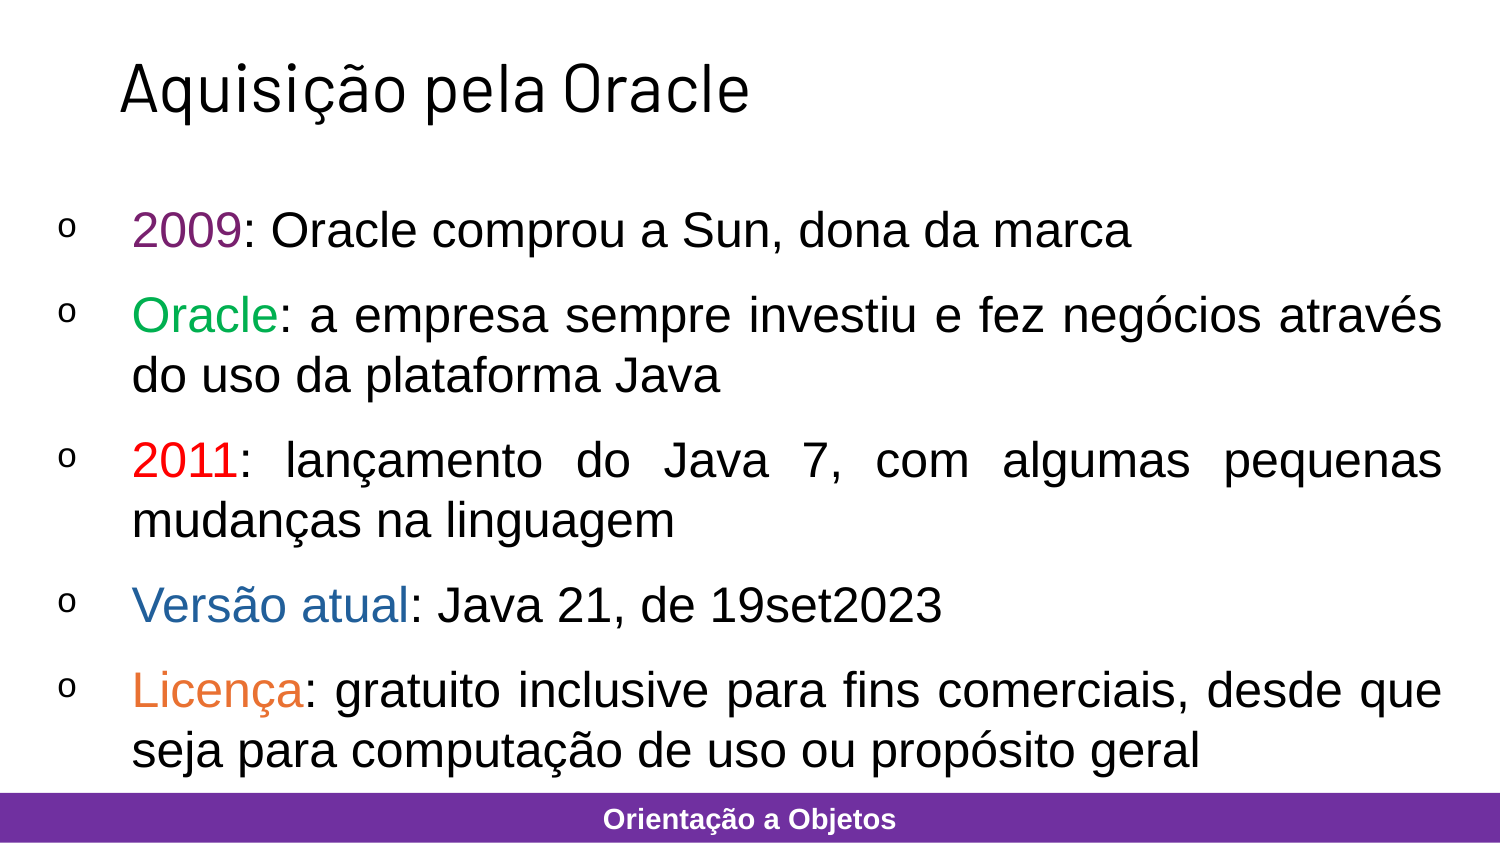

# Aquisição pela Oracle
2009: Oracle comprou a Sun, dona da marca
Oracle: a empresa sempre investiu e fez negócios através do uso da plataforma Java
2011: lançamento do Java 7, com algumas pequenas mudanças na linguagem
Versão atual: Java 21, de 19set2023
Licença: gratuito inclusive para fins comerciais, desde que seja para computação de uso ou propósito geral